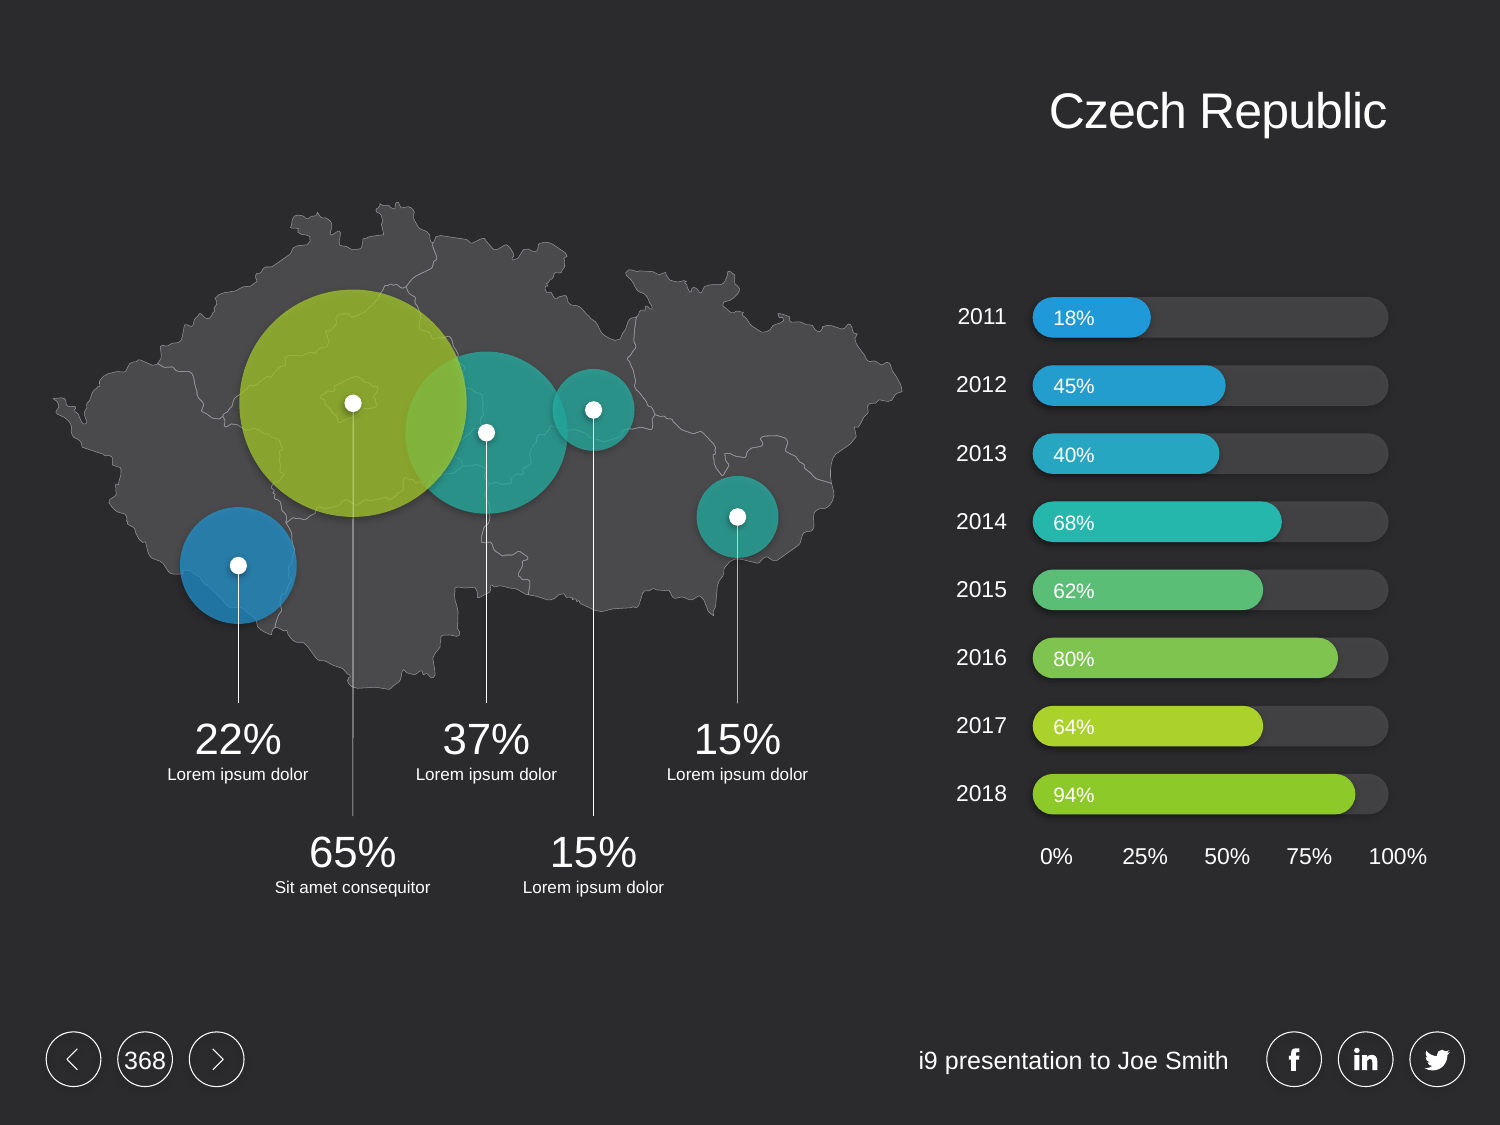

# Czech Republic

2011

2012

2013

2014

2015

2016
2017
2018
0%
25%
50%
75%
100%
18%

45%

40%

68%

62%
80%
22%
Lorem ipsum dolor
37%
Lorem ipsum dolor
15%
Lorem ipsum dolor
64%
94%
65%
Sit amet consequitor
15%
Lorem ipsum dolor